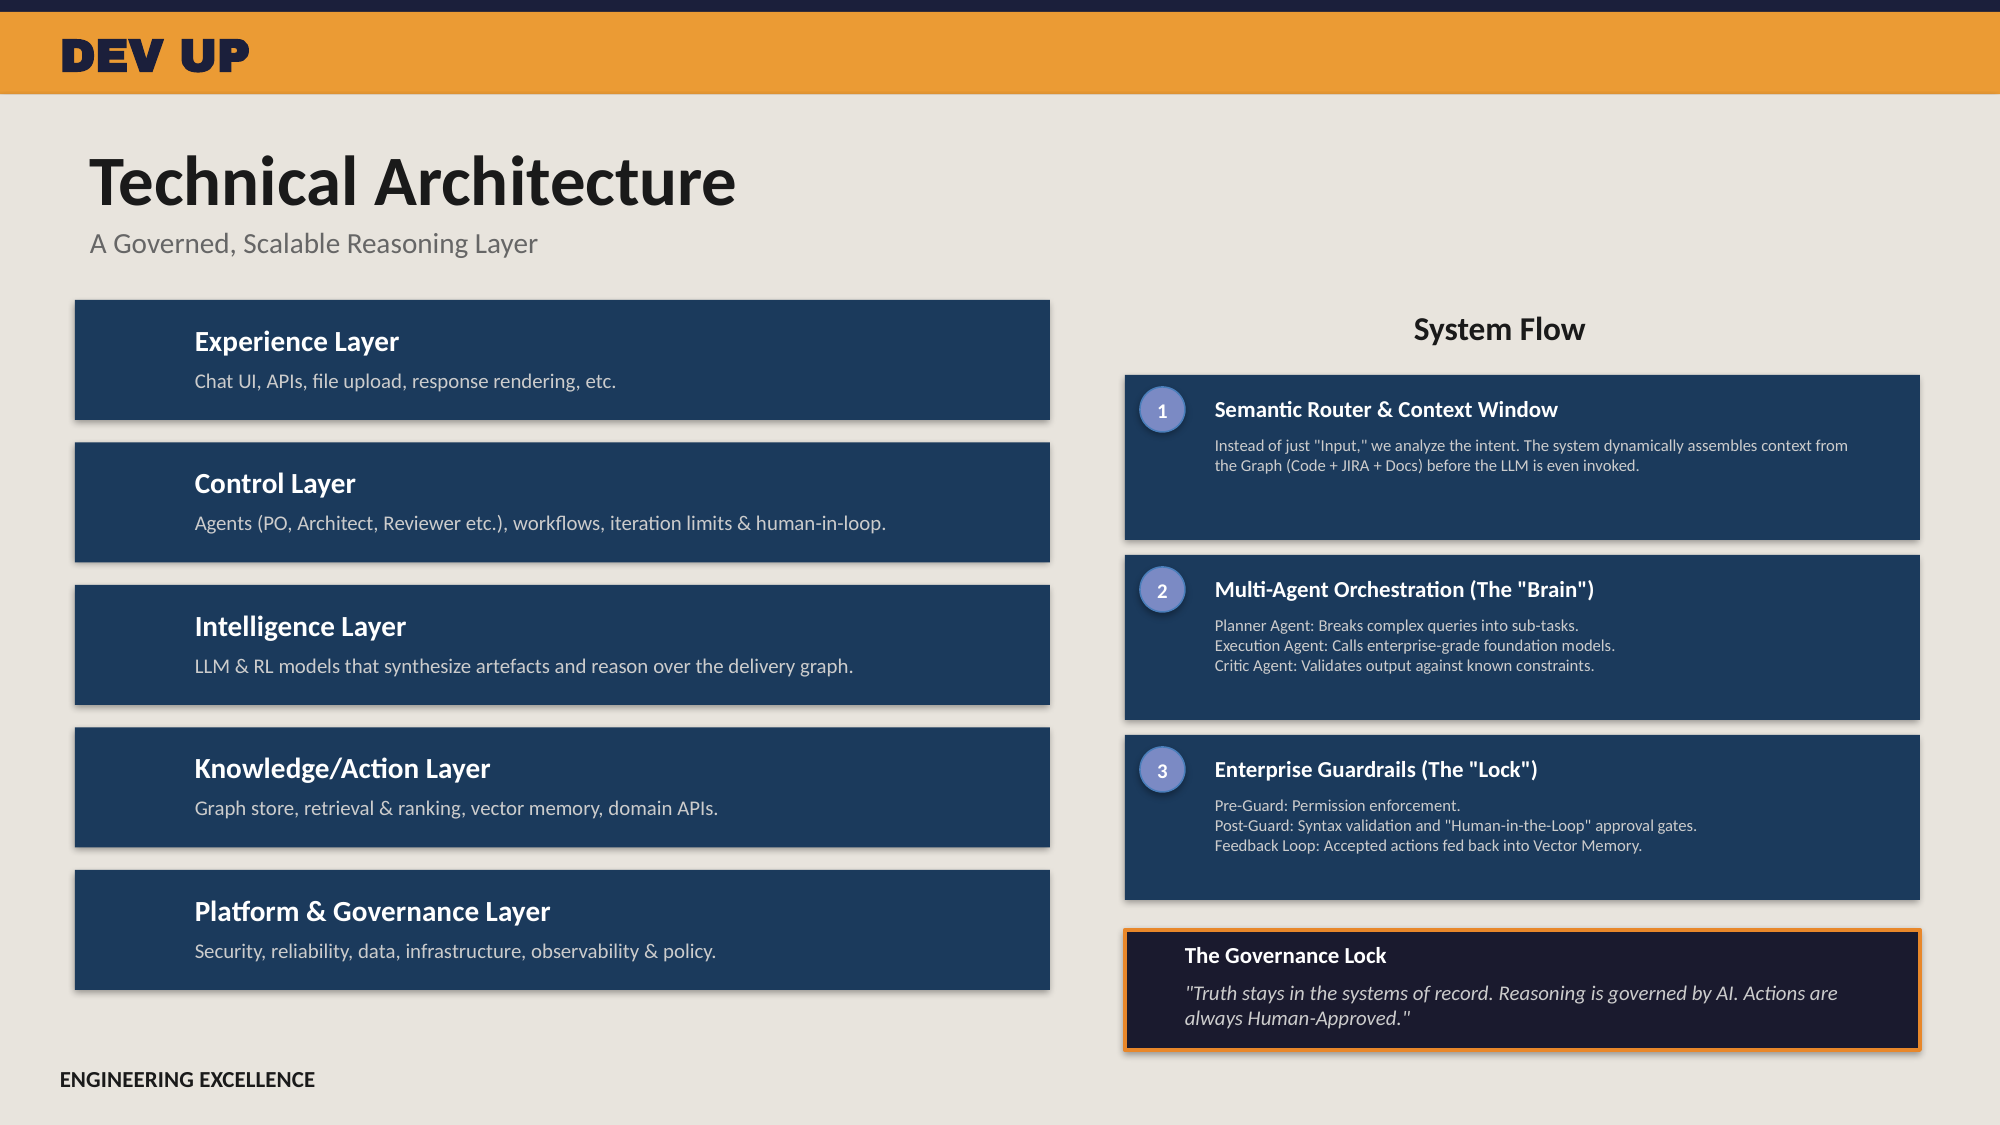

DEV UP

Technical Architecture
A Governed, Scalable Reasoning Layer

System Flow
Experience Layer
Chat UI, APIs, file upload, response rendering, etc.

Semantic Router & Context Window
1
Instead of just "Input," we analyze the intent. The system dynamically assembles context from the Graph (Code + JIRA + Docs) before the LLM is even invoked.

Control Layer
Agents (PO, Architect, Reviewer etc.), workflows, iteration limits & human-in-loop.

Multi-Agent Orchestration (The "Brain")
2

Intelligence Layer
Planner Agent: Breaks complex queries into sub-tasks.
Execution Agent: Calls enterprise-grade foundation models.
Critic Agent: Validates output against known constraints.
LLM & RL models that synthesize artefacts and reason over the delivery graph.

Knowledge/Action Layer

Enterprise Guardrails (The "Lock")
3
Graph store, retrieval & ranking, vector memory, domain APIs.
Pre-Guard: Permission enforcement.
Post-Guard: Syntax validation and "Human-in-the-Loop" approval gates.
Feedback Loop: Accepted actions fed back into Vector Memory.

Platform & Governance Layer
Security, reliability, data, infrastructure, observability & policy.

The Governance Lock
"Truth stays in the systems of record. Reasoning is governed by AI. Actions are always Human-Approved."
ENGINEERING EXCELLENCE